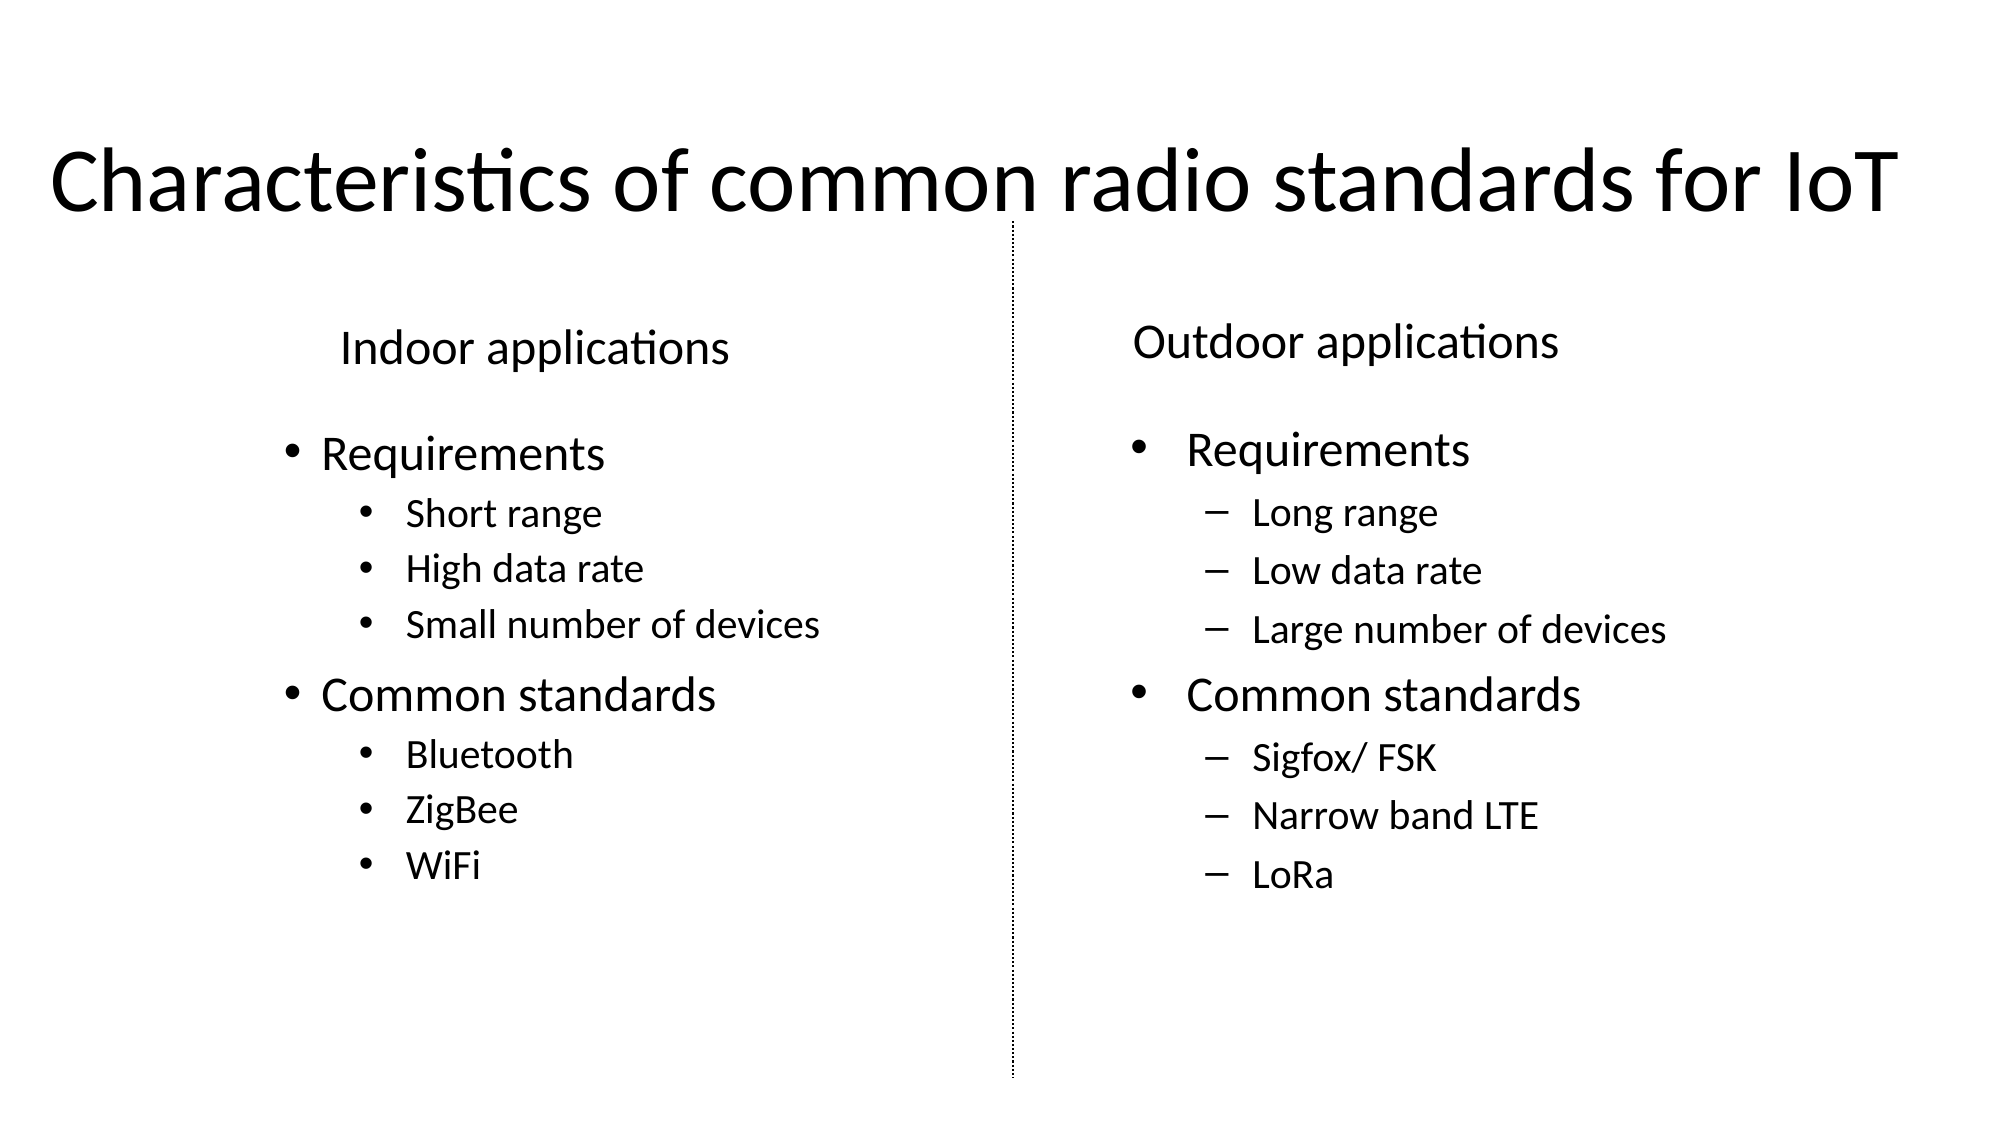

# Characteristics of common radio standards for IoT
Outdoor applications
Indoor applications
Requirements
Long range
Low data rate
Large number of devices
Common standards
Sigfox/ FSK
Narrow band LTE
LoRa
Requirements
Short range
High data rate
Small number of devices
Common standards
Bluetooth
ZigBee
WiFi